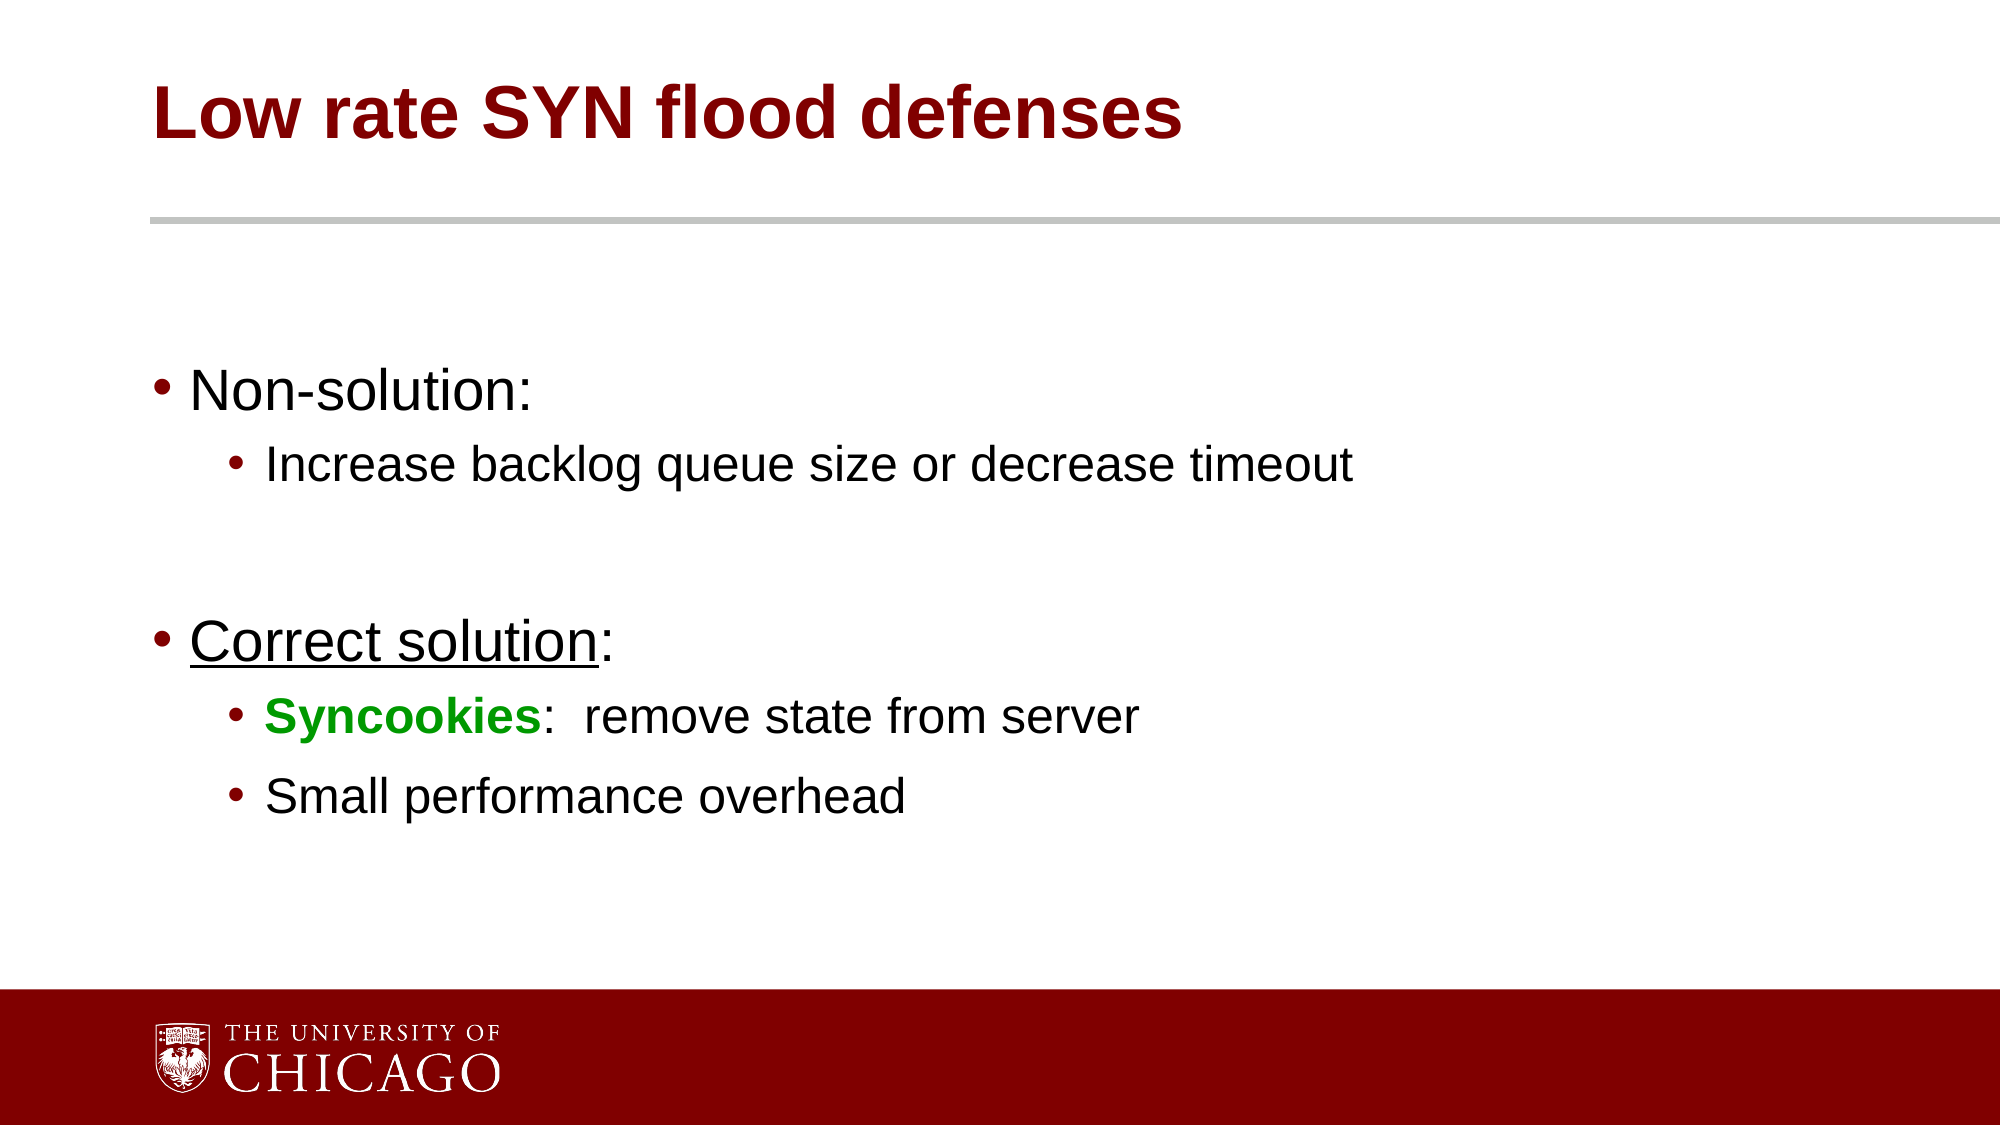

# Low rate SYN flood defenses

Non-solution:
Increase backlog queue size or decrease timeout

Correct solution:
Syncookies:  remove state from server
Small performance overhead